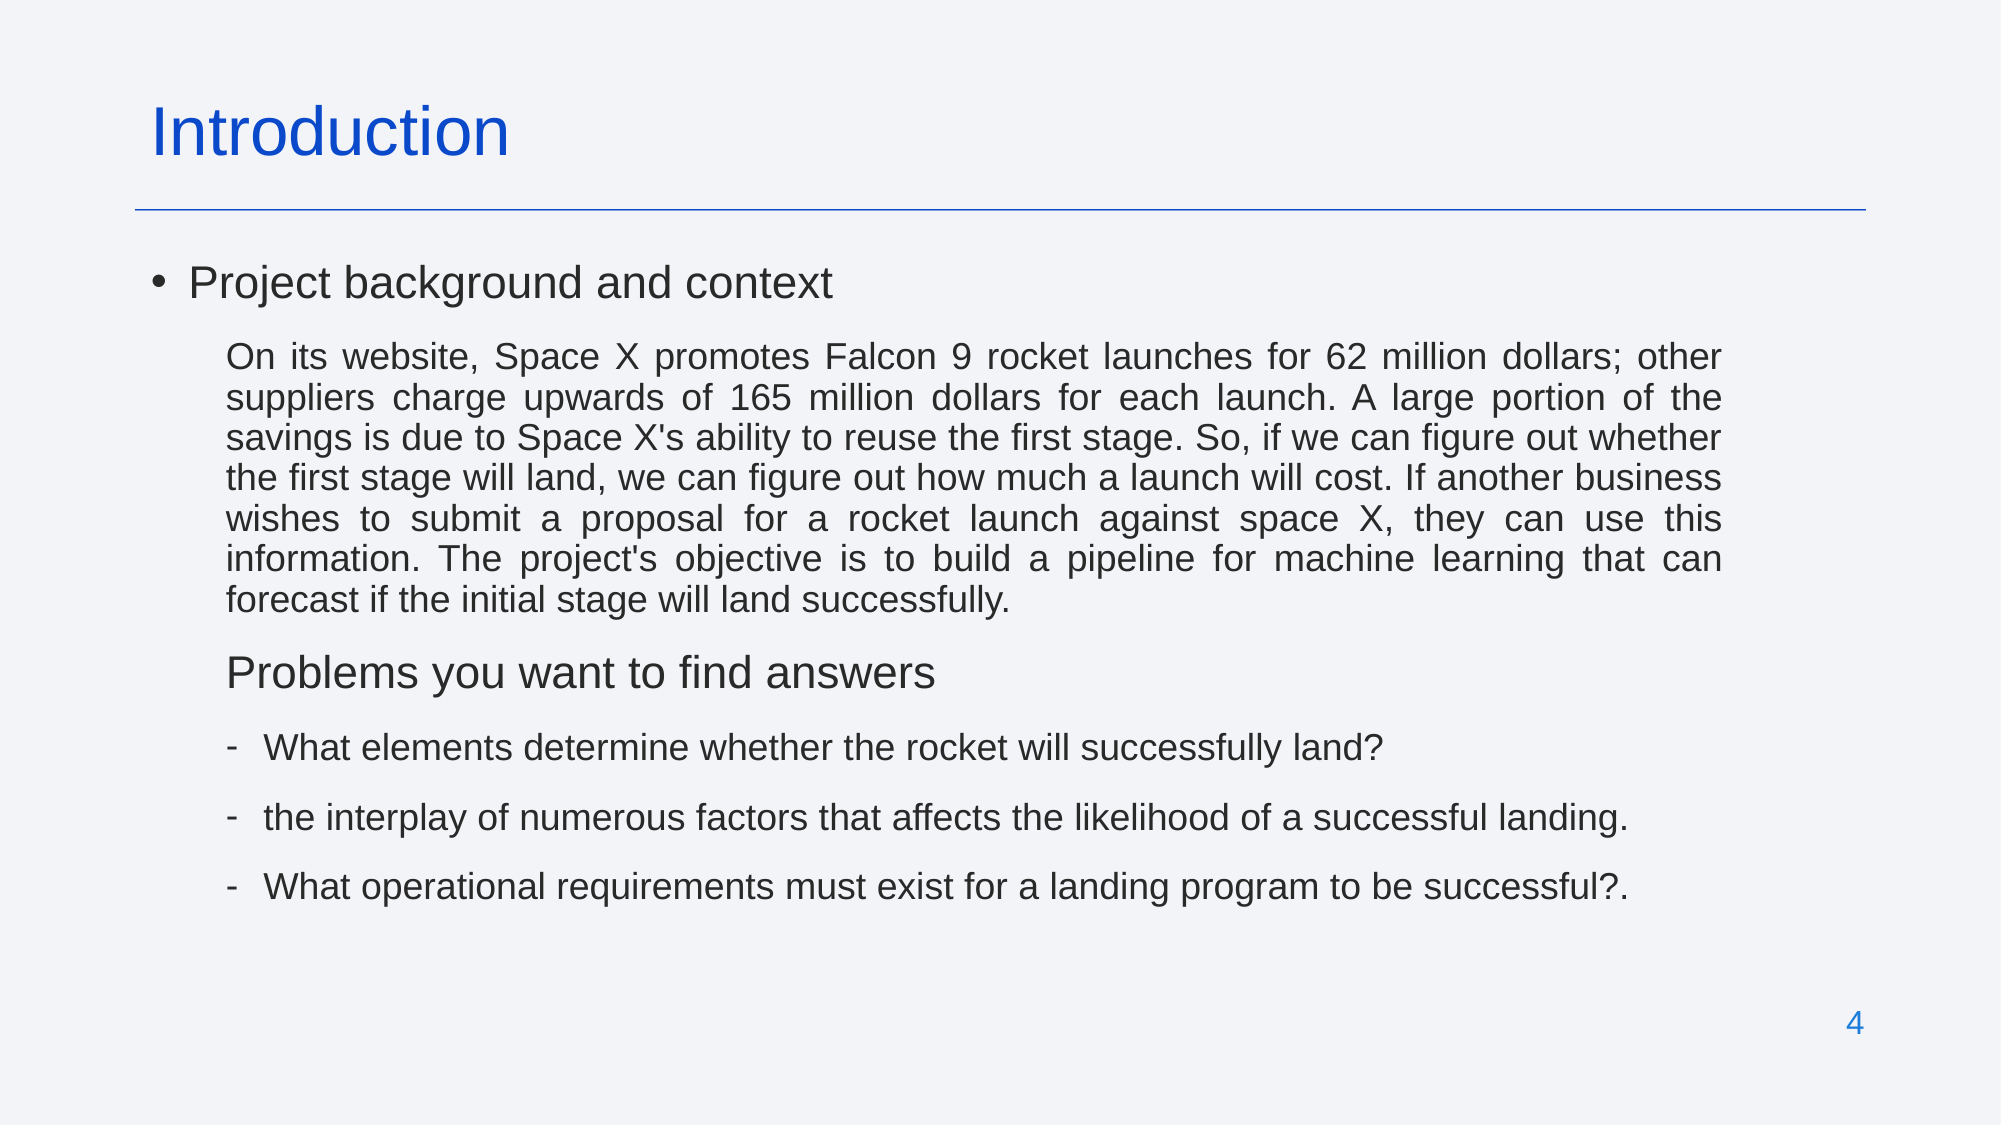

Introduction
Project background and context
On its website, Space X promotes Falcon 9 rocket launches for 62 million dollars; other suppliers charge upwards of 165 million dollars for each launch. A large portion of the savings is due to Space X's ability to reuse the first stage. So, if we can figure out whether the first stage will land, we can figure out how much a launch will cost. If another business wishes to submit a proposal for a rocket launch against space X, they can use this information. The project's objective is to build a pipeline for machine learning that can forecast if the initial stage will land successfully.
Problems you want to find answers
What elements determine whether the rocket will successfully land?
the interplay of numerous factors that affects the likelihood of a successful landing.
What operational requirements must exist for a landing program to be successful?.
4